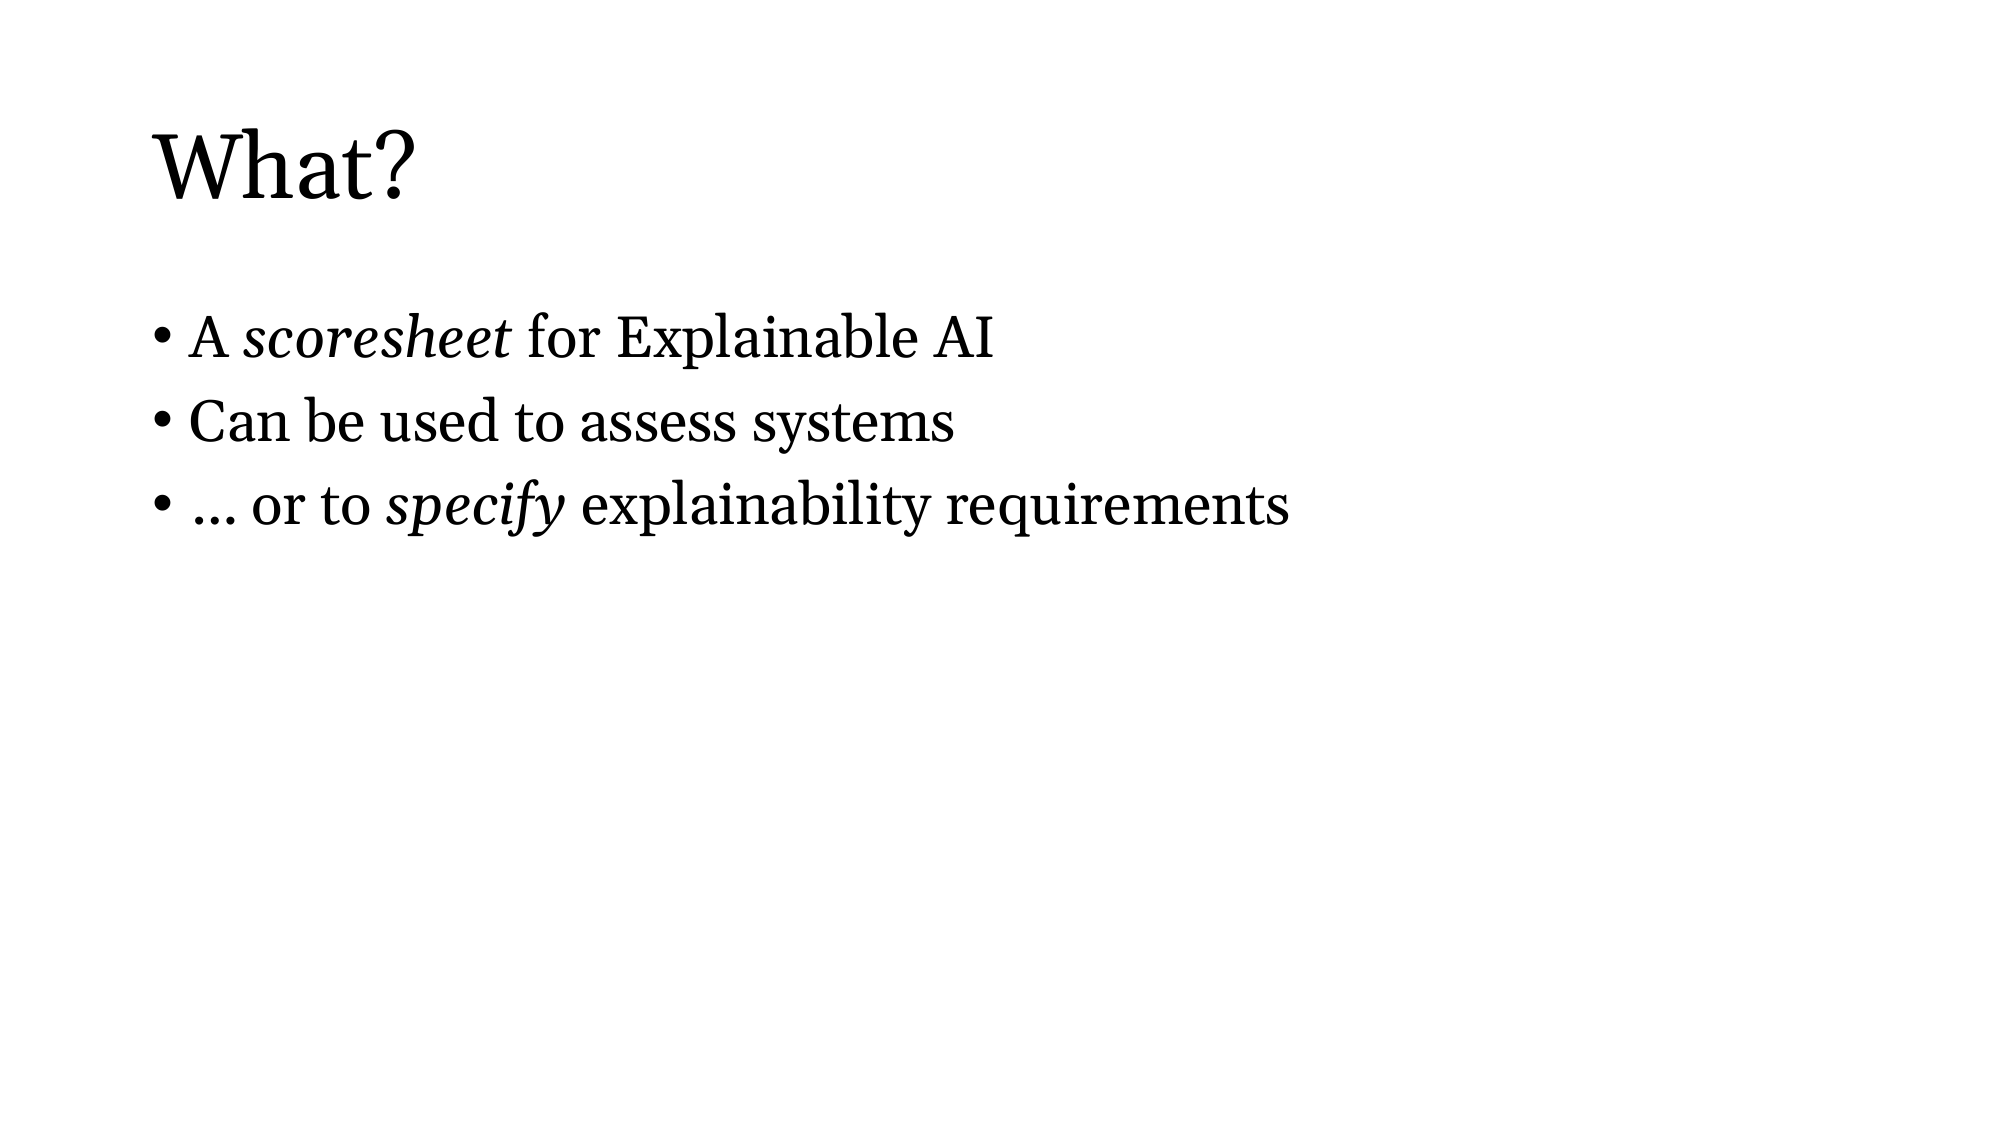

# What?
A scoresheet for Explainable AI
Can be used to assess systems
… or to specify explainability requirements